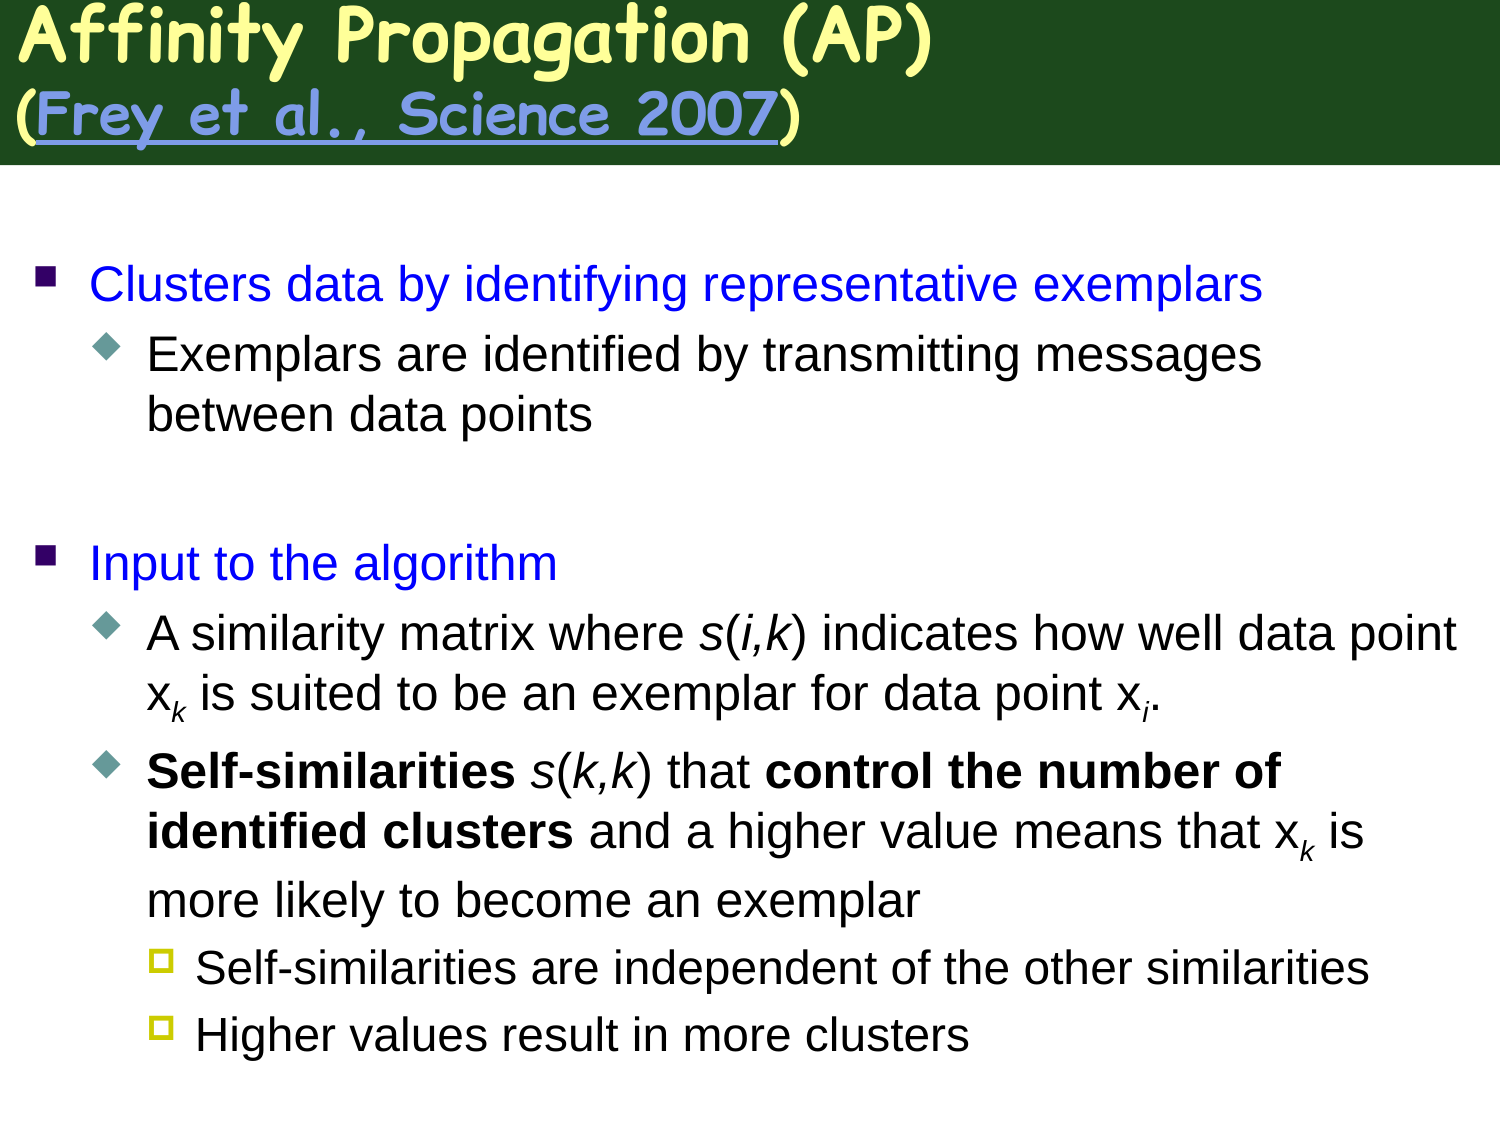

# Affinity Propagation (AP) (Frey et al., Science 2007)
Clusters data by identifying representative exemplars
Exemplars are identified by transmitting messages between data points

Input to the algorithm
A similarity matrix where s(i,k) indicates how well data point xk is suited to be an exemplar for data point xi.
Self-similarities s(k,k) that control the number of identified clusters and a higher value means that xk is more likely to become an exemplar
Self-similarities are independent of the other similarities
Higher values result in more clusters